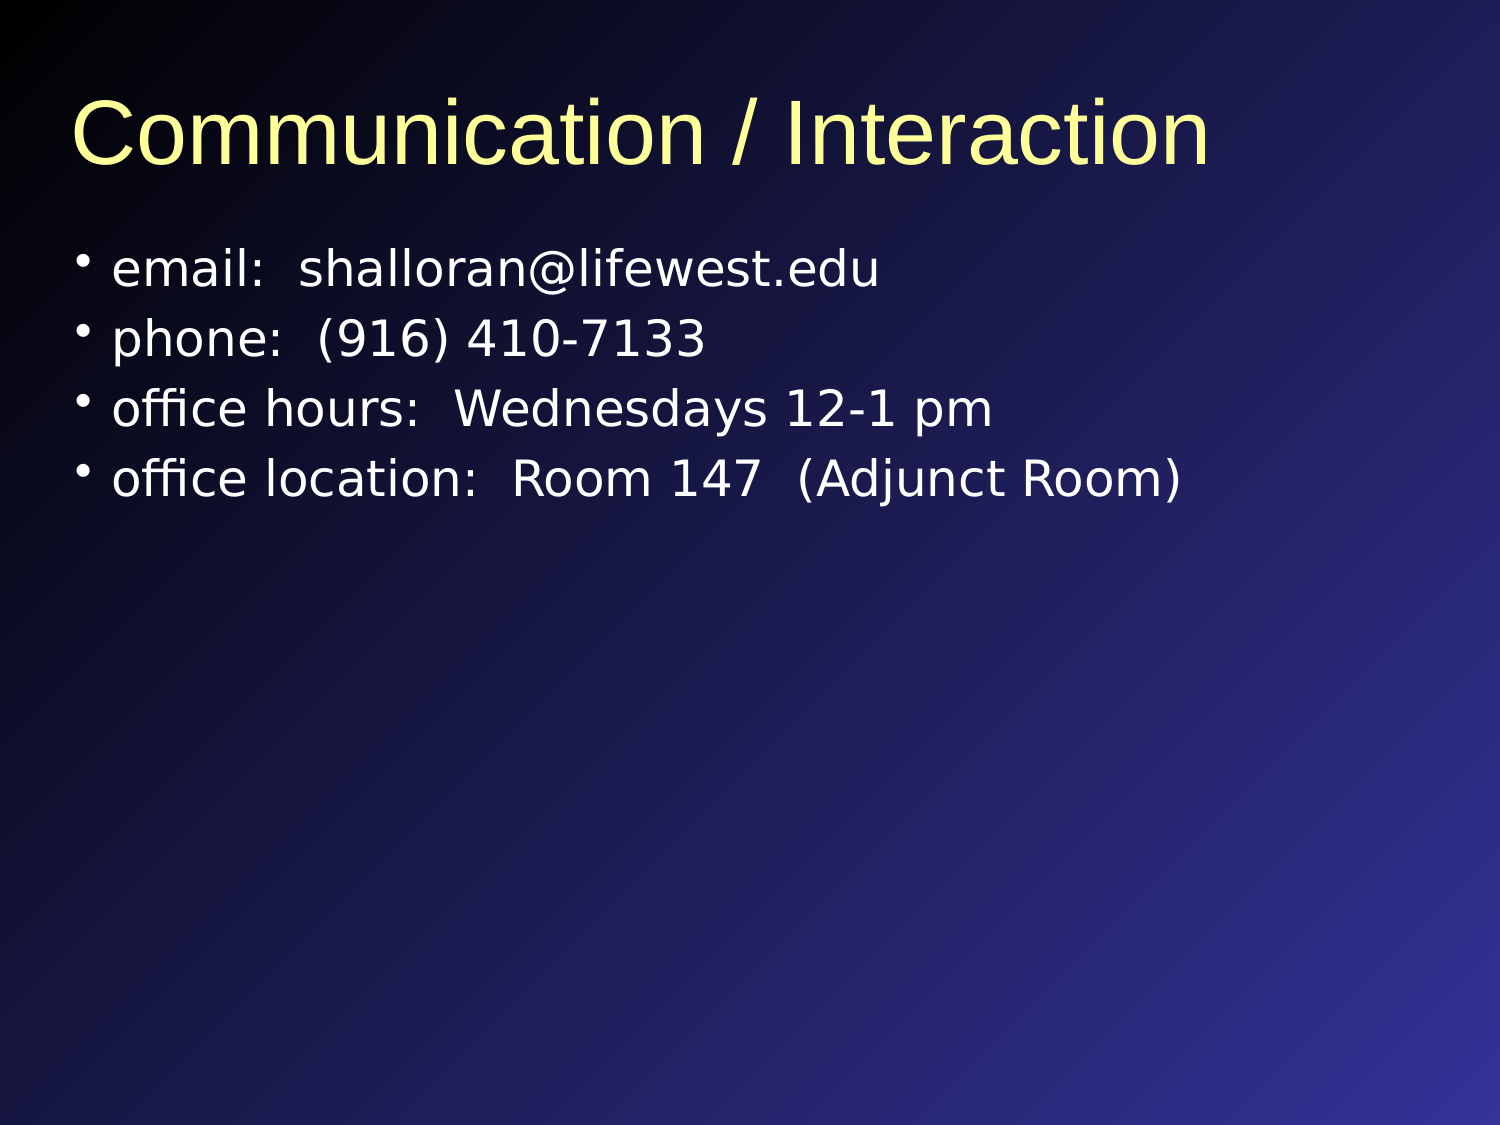

# Communication / Interaction
email:  shalloran@lifewest.edu
phone:  (916) 410-7133
office hours:  Wednesdays 12-1 pm
office location:  Room 147  (Adjunct Room)